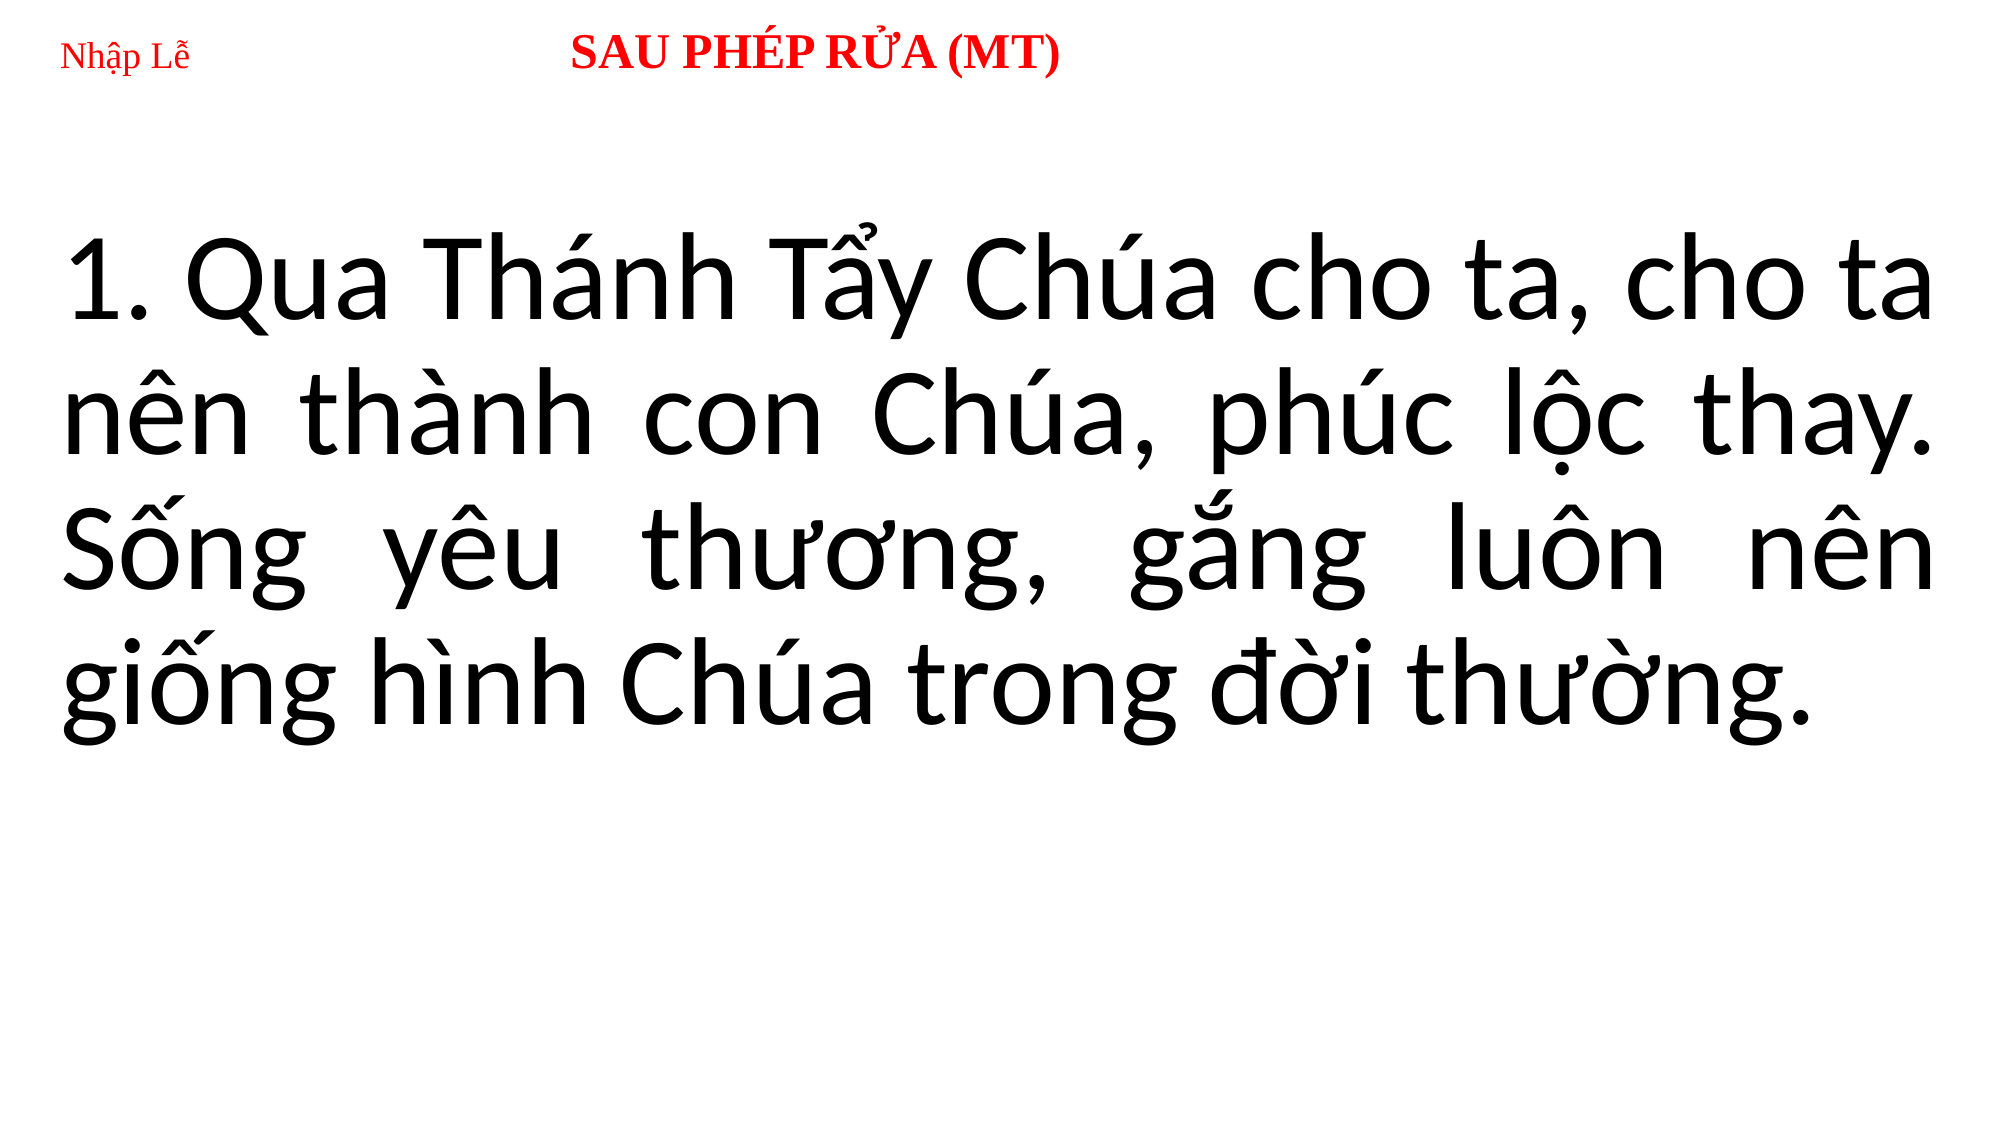

# Nhập Lễ                                        SAU PHÉP RỬA (MT)
1. Qua Thánh Tẩy Chúa cho ta, cho ta nên thành con Chúa, phúc lộc thay. Sống yêu thương, gắng luôn nên giống hình Chúa trong đời thường.